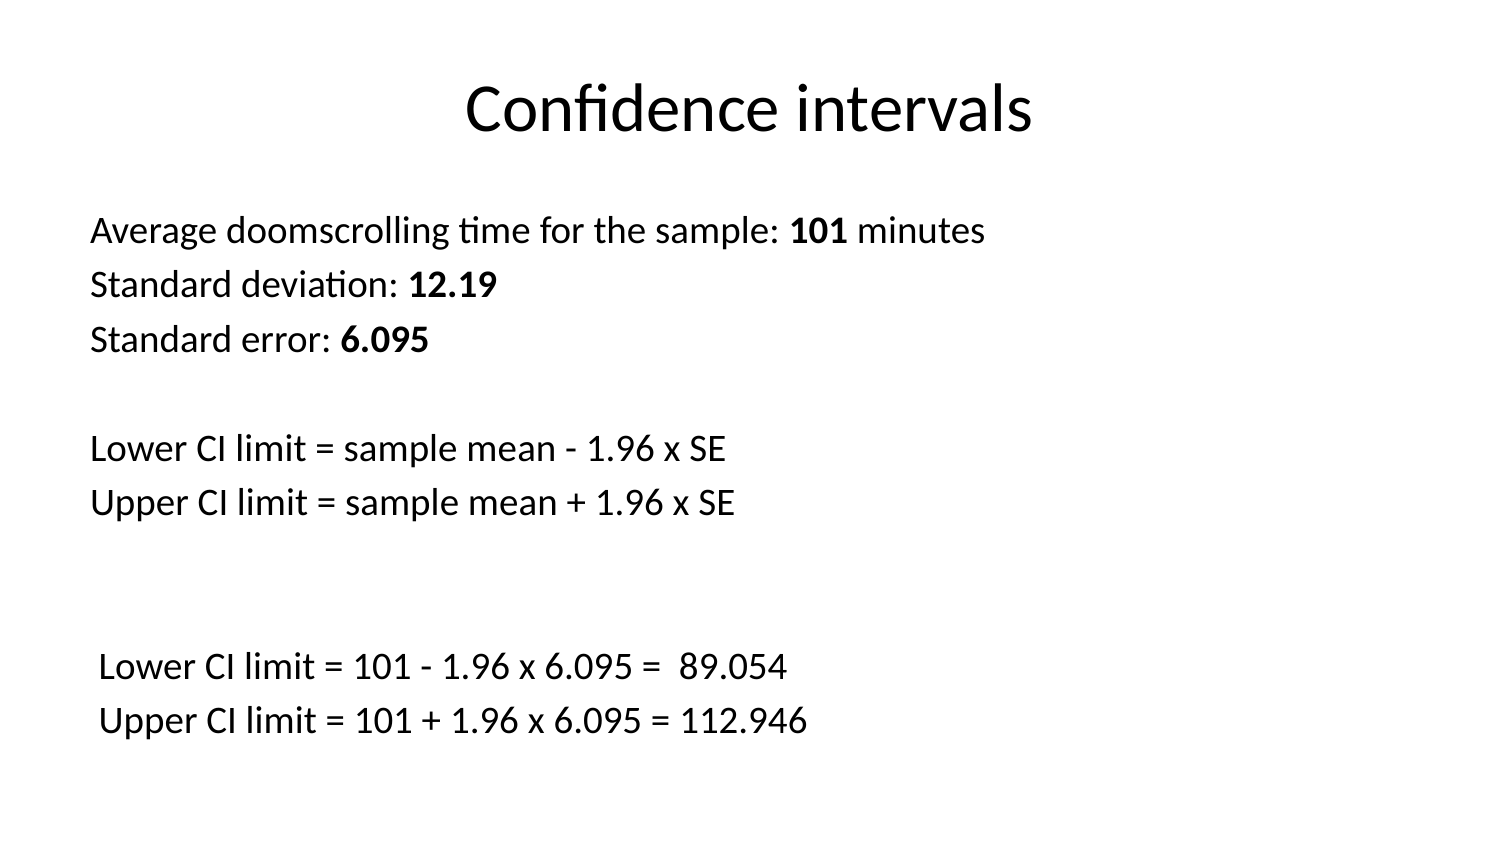

# Confidence intervals
Average doomscrolling time for the sample: 101 minutes
Standard deviation: 12.19
Standard error: 6.095

Lower CI limit = sample mean - 1.96 x SE
Upper CI limit = sample mean + 1.96 x SE

 Lower CI limit = 101 - 1.96 x 6.095 =  89.054
 Upper CI limit = 101 + 1.96 x 6.095 = 112.946